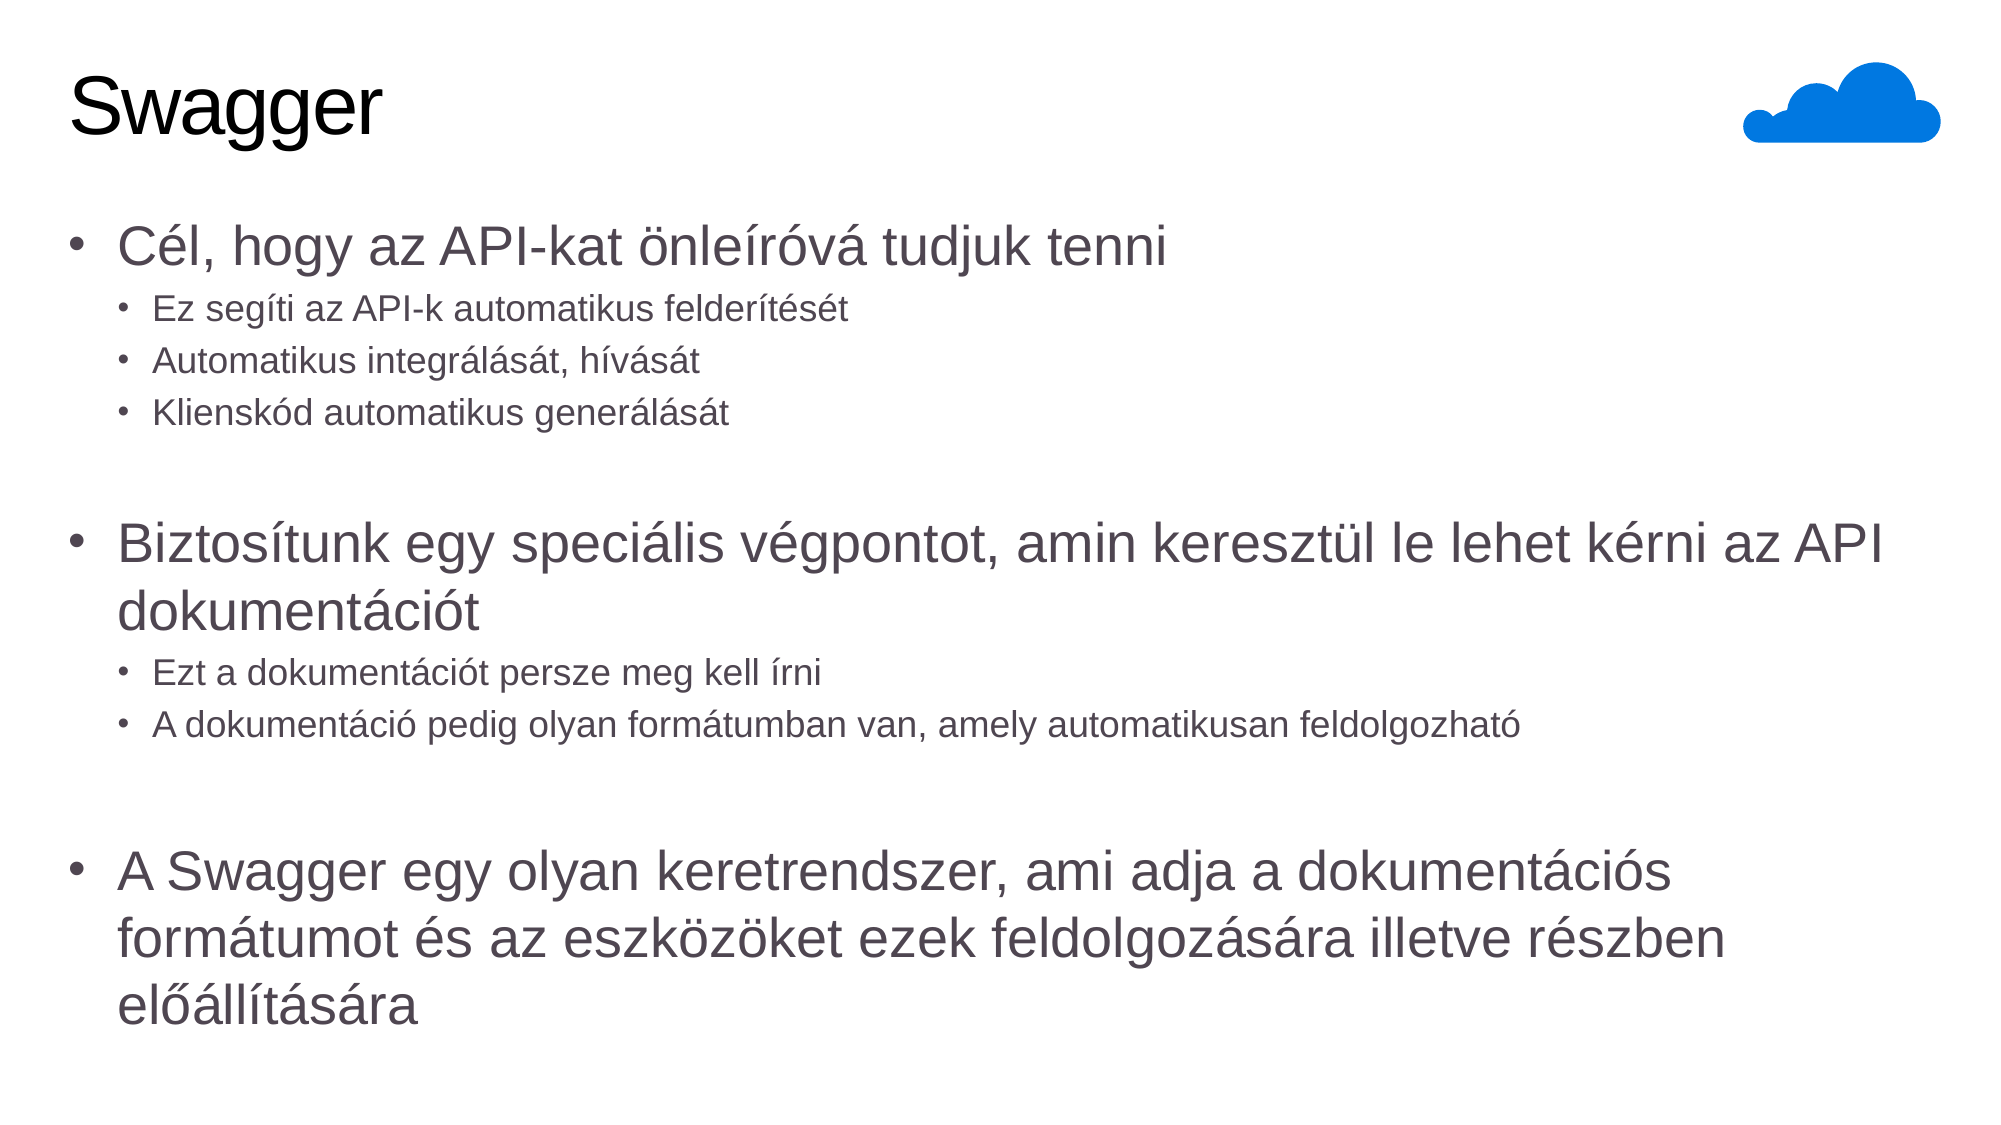

# Swagger
Cél, hogy az API-kat önleíróvá tudjuk tenni
Ez segíti az API-k automatikus felderítését
Automatikus integrálását, hívását
Klienskód automatikus generálását

Biztosítunk egy speciális végpontot, amin keresztül le lehet kérni az API dokumentációt
Ezt a dokumentációt persze meg kell írni
A dokumentáció pedig olyan formátumban van, amely automatikusan feldolgozható

A Swagger egy olyan keretrendszer, ami adja a dokumentációs formátumot és az eszközöket ezek feldolgozására illetve részben előállítására